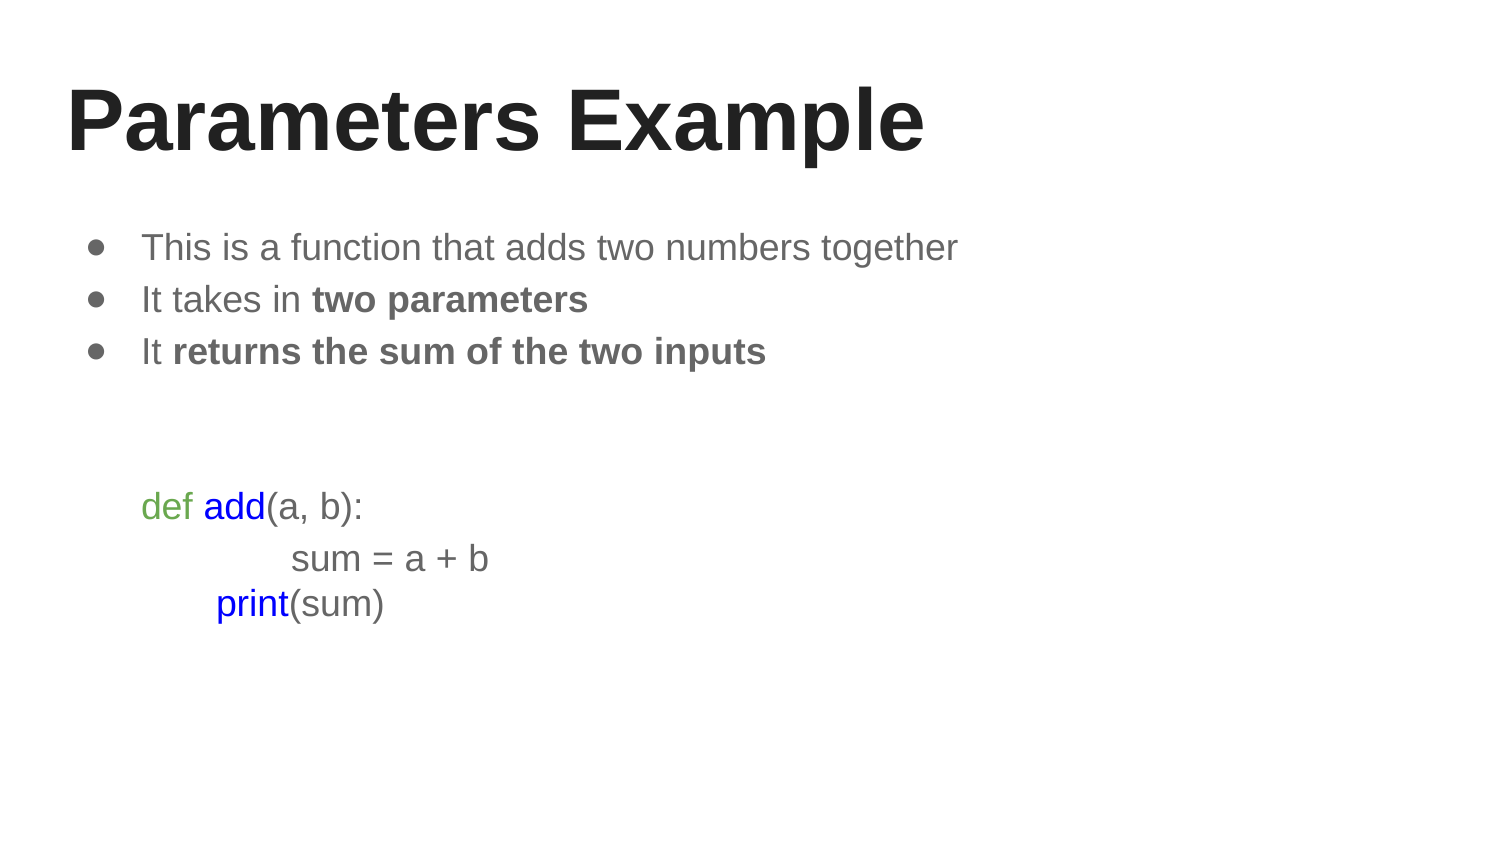

# Parameters Example
This is a function that adds two numbers together
It takes in two parameters
It returns the sum of the two inputs

def add(a, b):
	sum = a + b
print(sum)